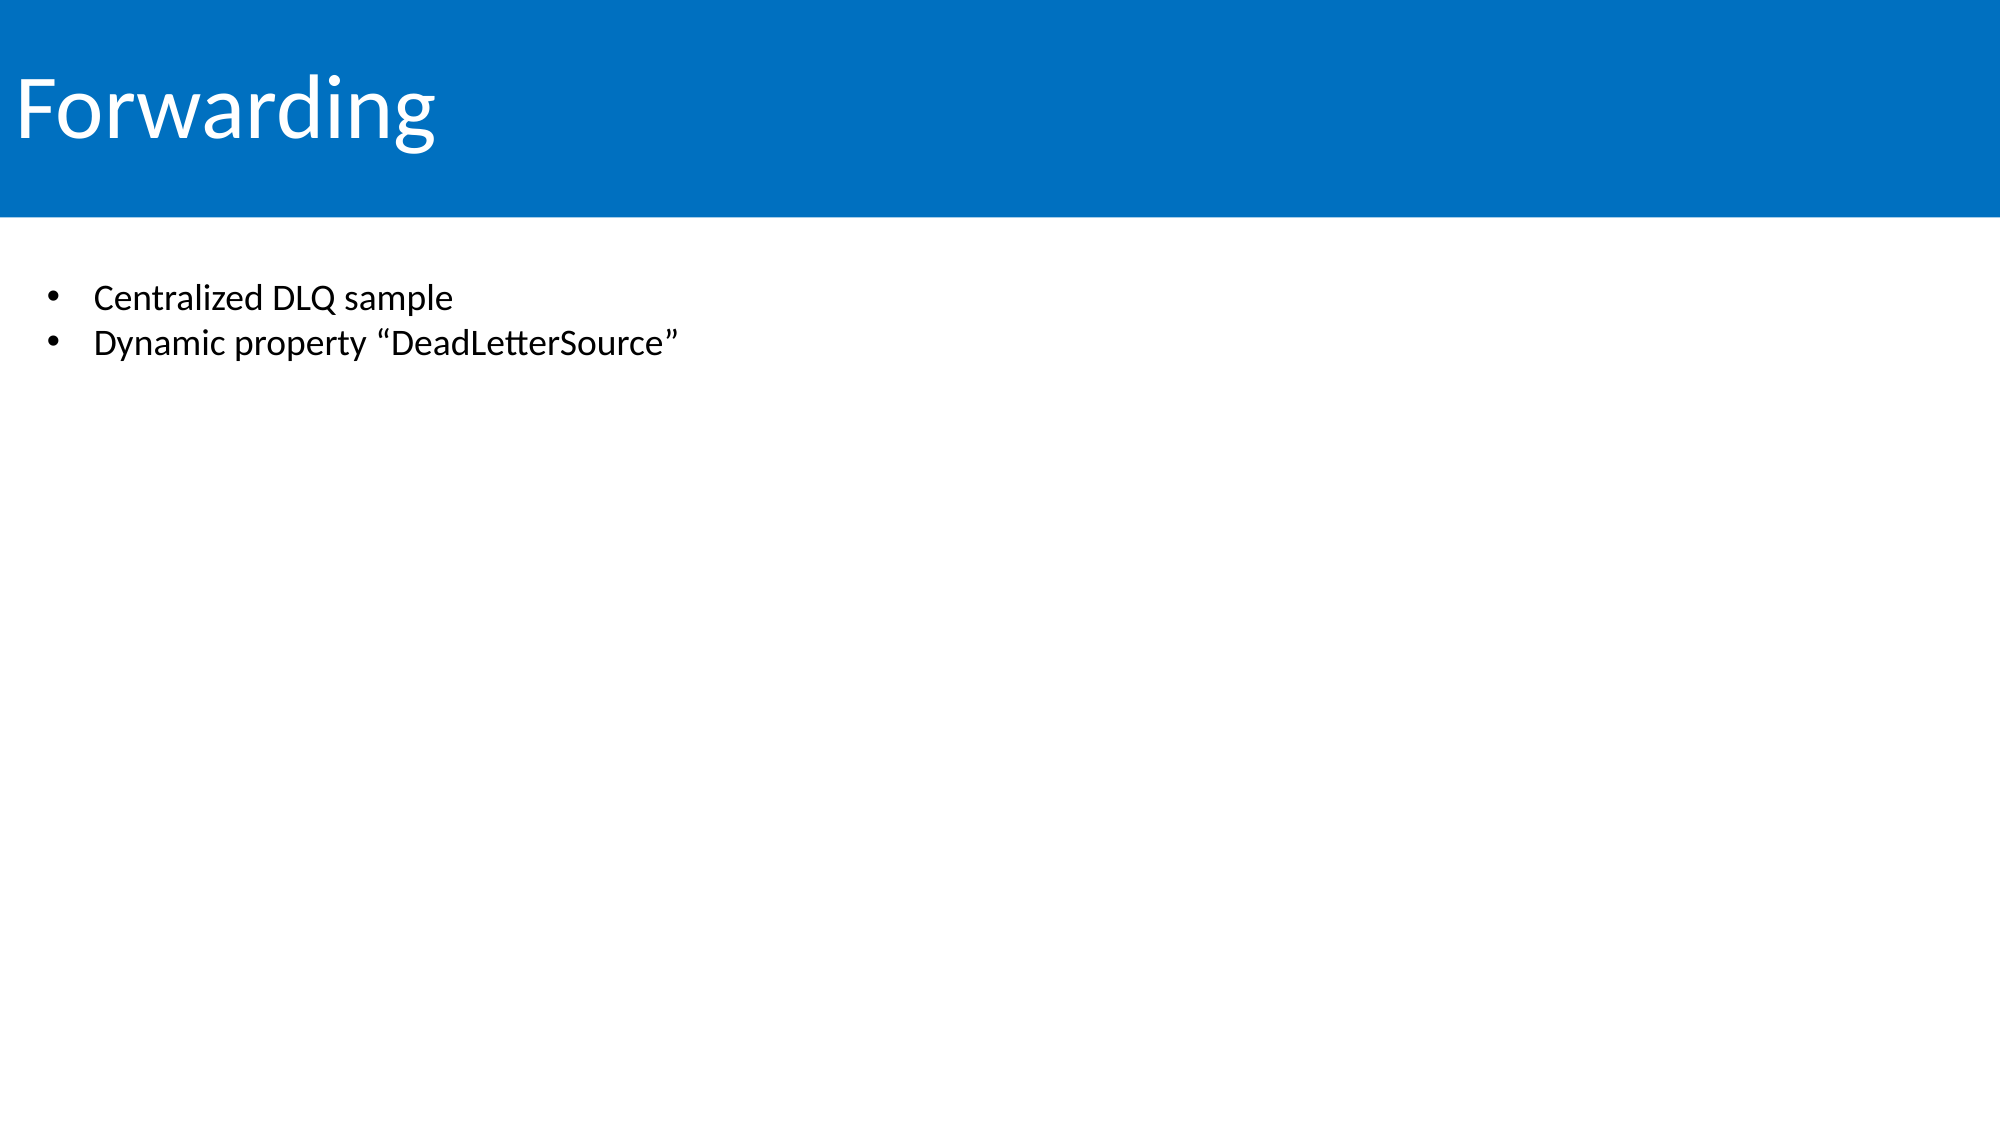

# Forwarding
Centralized DLQ sample
Dynamic property “DeadLetterSource”